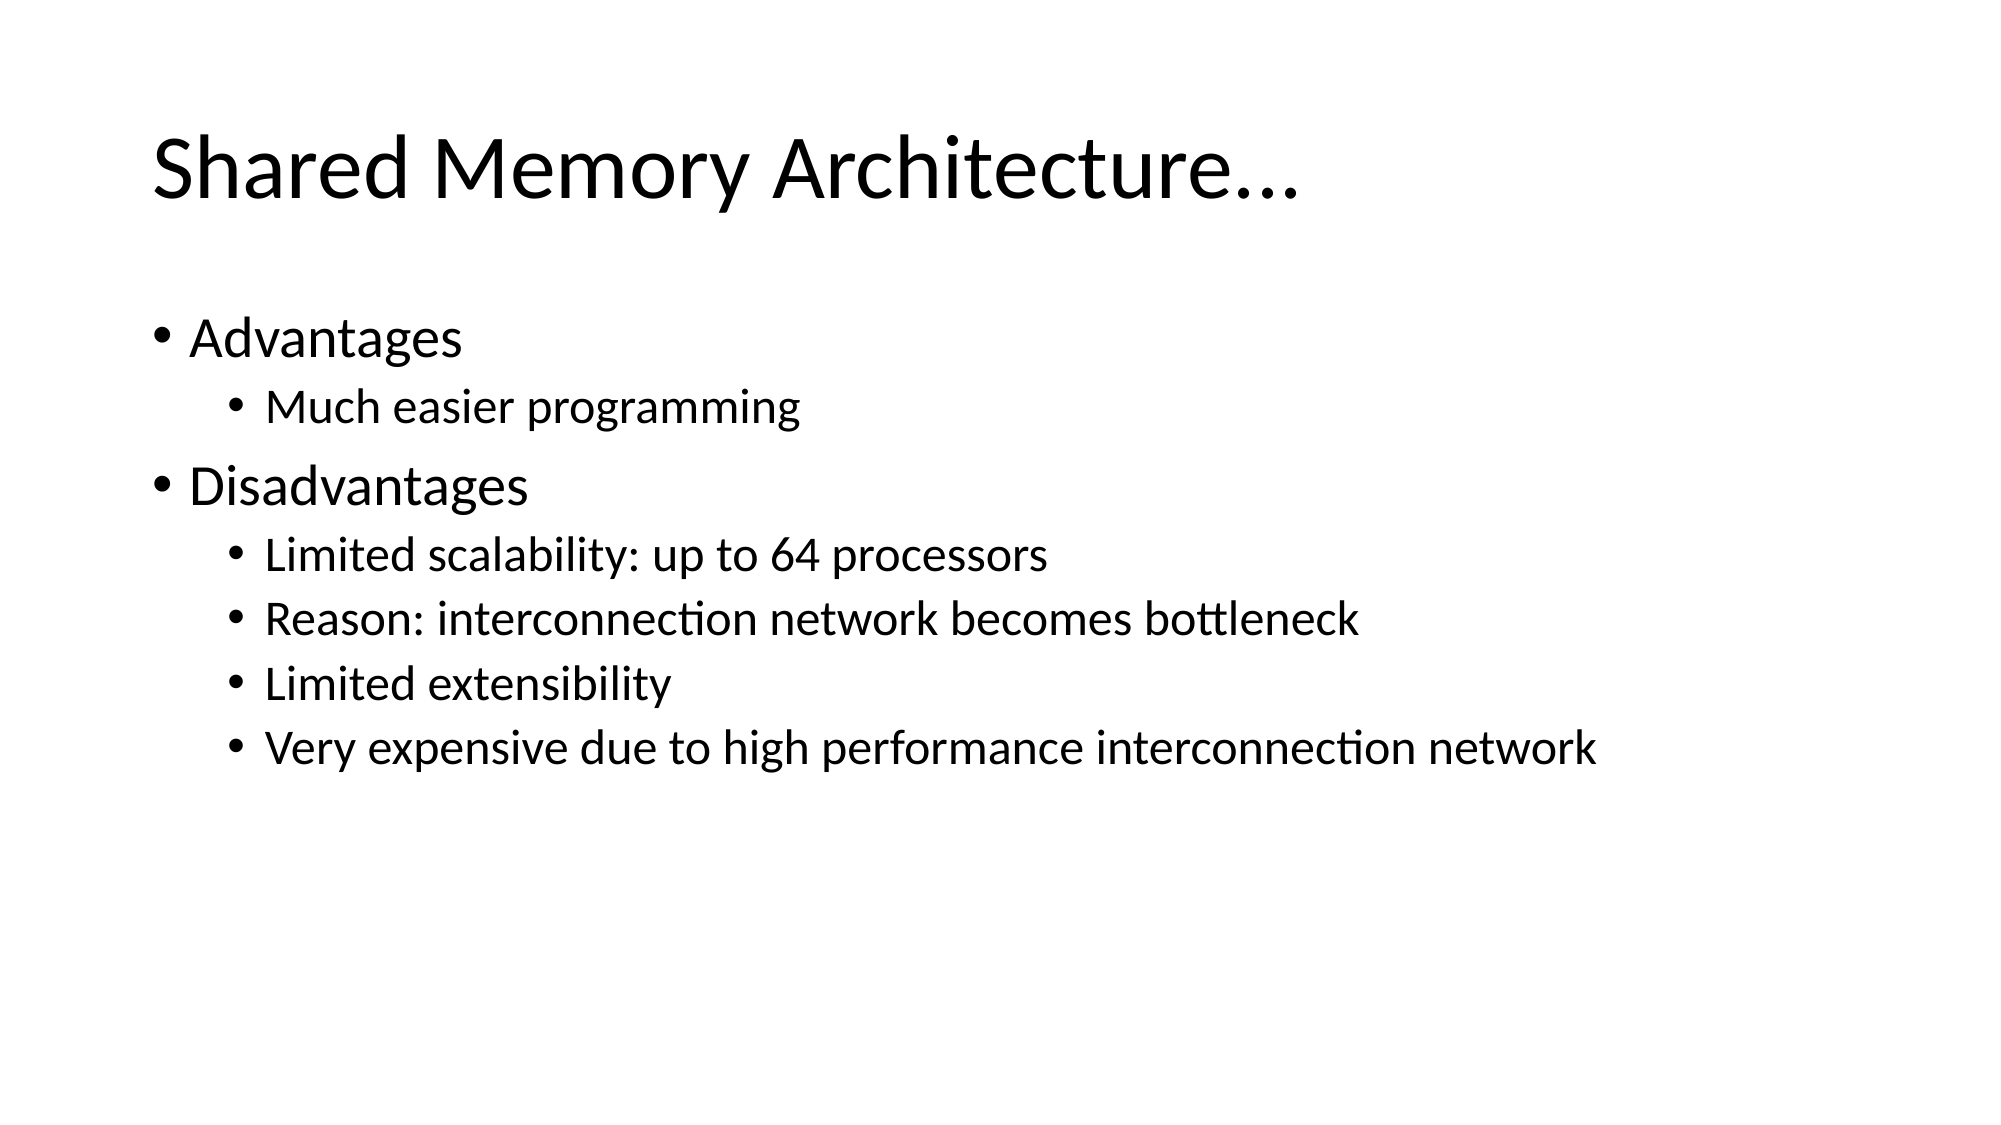

# Shared Memory Architecture...
Advantages
Much easier programming
Disadvantages
Limited scalability: up to 64 processors
Reason: interconnection network becomes bottleneck
Limited extensibility
Very expensive due to high performance interconnection network